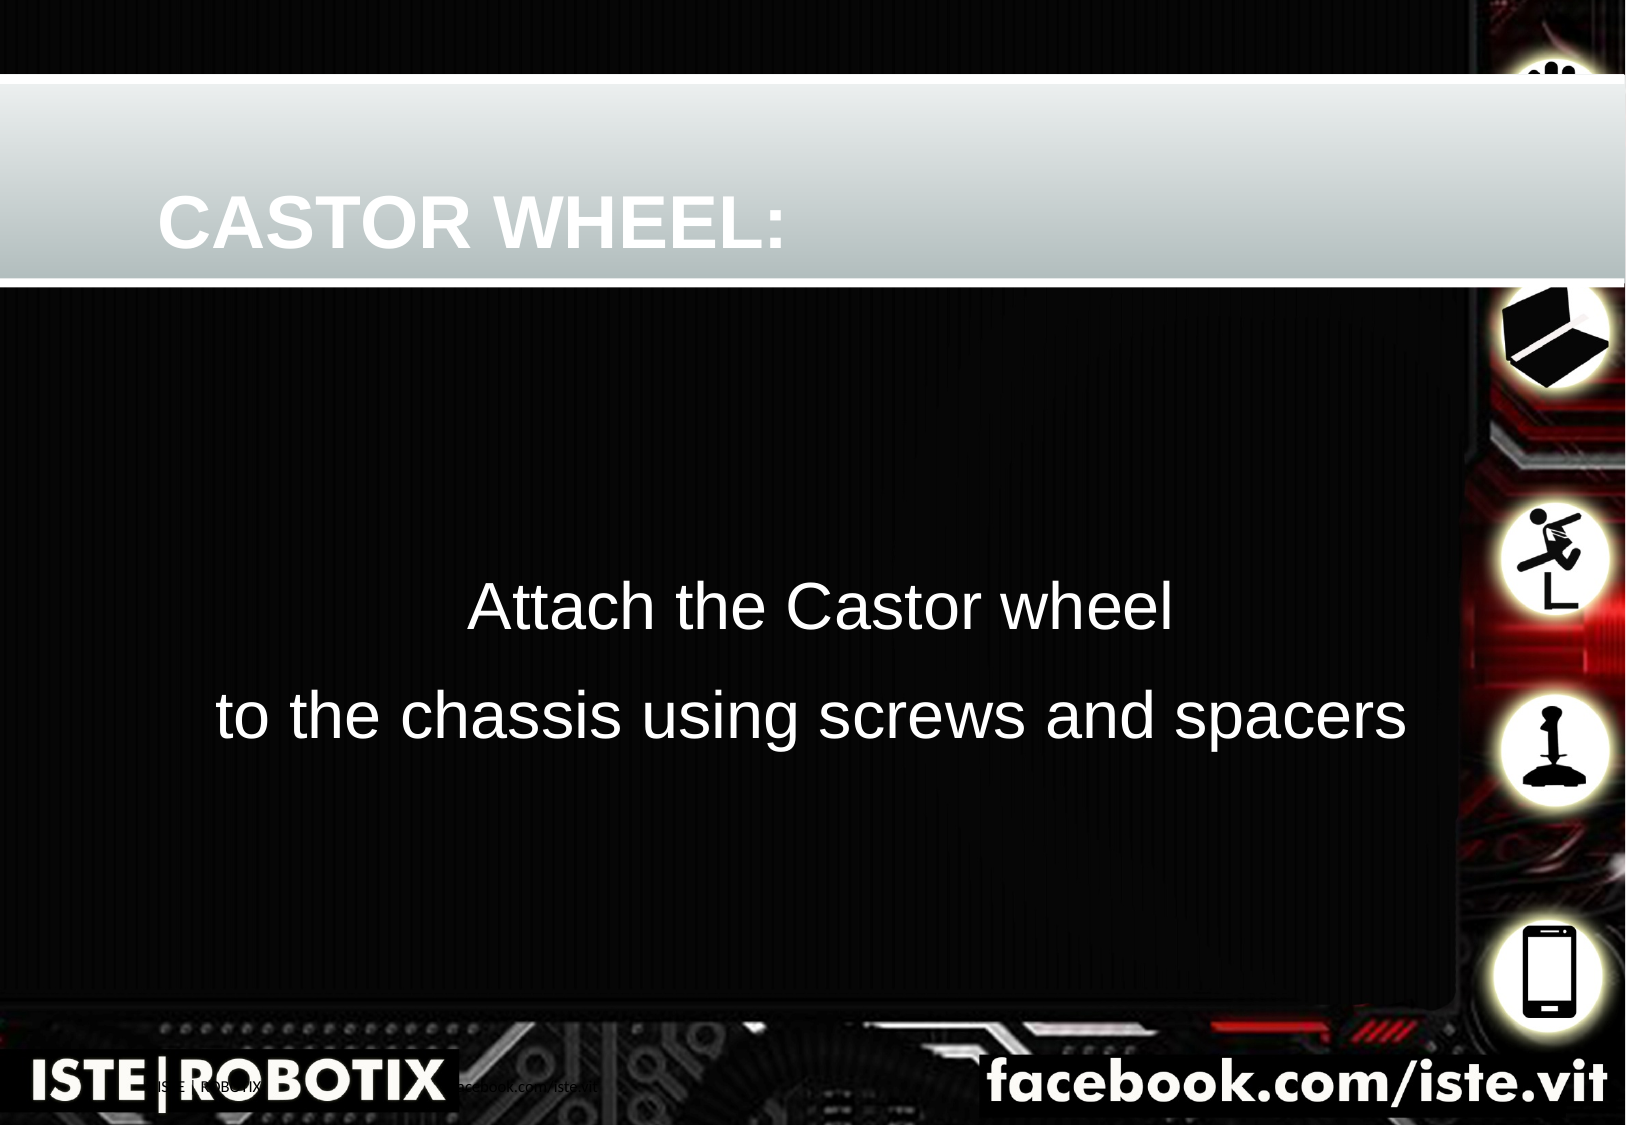

# CASTOR WHEEL:

 Attach the Castor wheel
to the chassis using screws and spacers
ISTE | ROBOTIX                                                   facebook.com/iste.vit